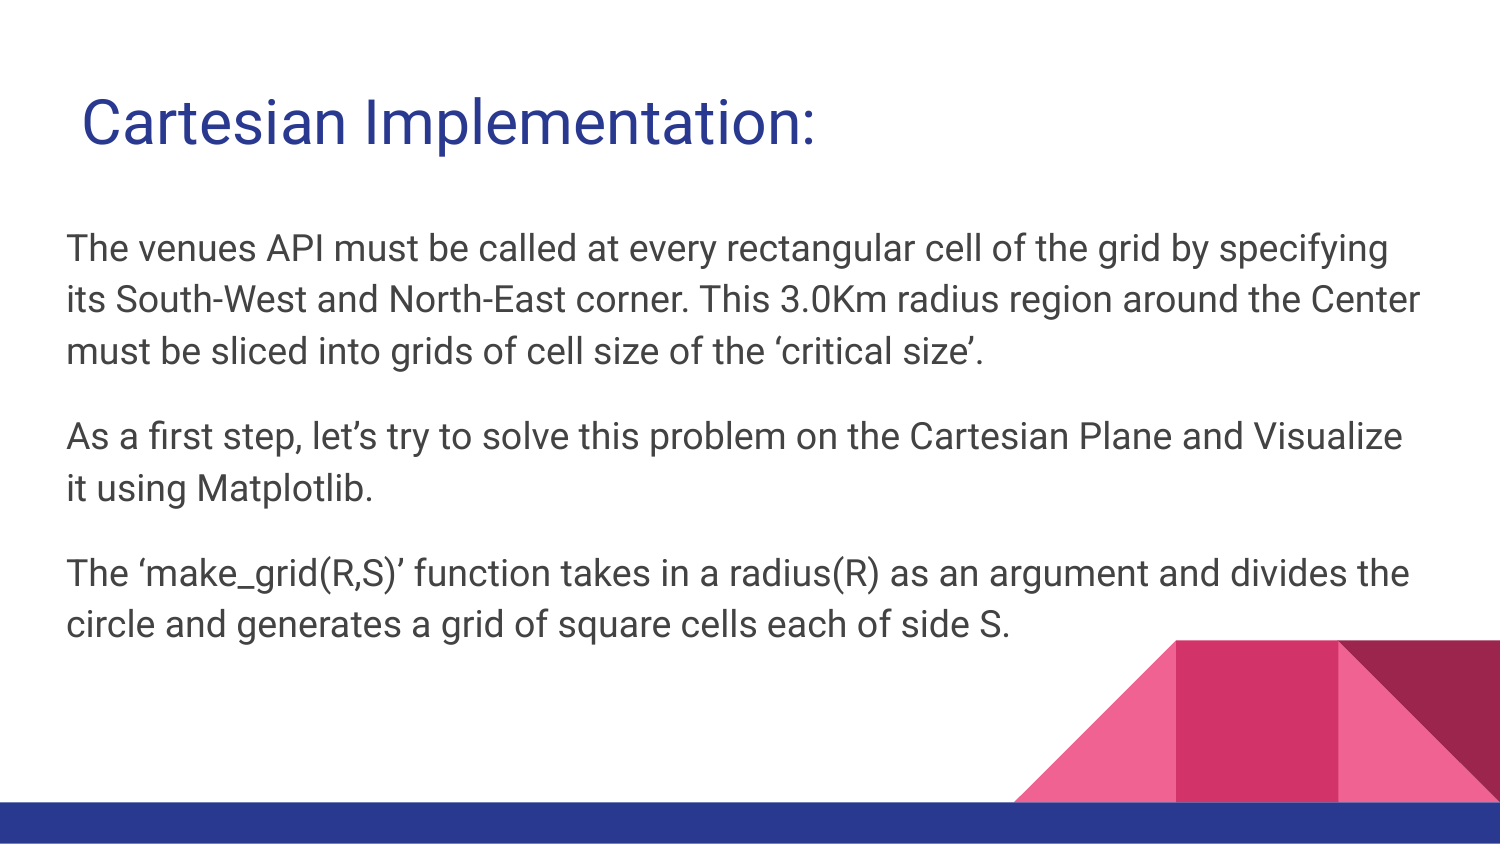

# Cartesian Implementation:
The venues API must be called at every rectangular cell of the grid by specifying its South-West and North-East corner. This 3.0Km radius region around the Center must be sliced into grids of cell size of the ‘critical size’.
As a first step, let’s try to solve this problem on the Cartesian Plane and Visualize it using Matplotlib.
The ‘make_grid(R,S)’ function takes in a radius(R) as an argument and divides the circle and generates a grid of square cells each of side S.